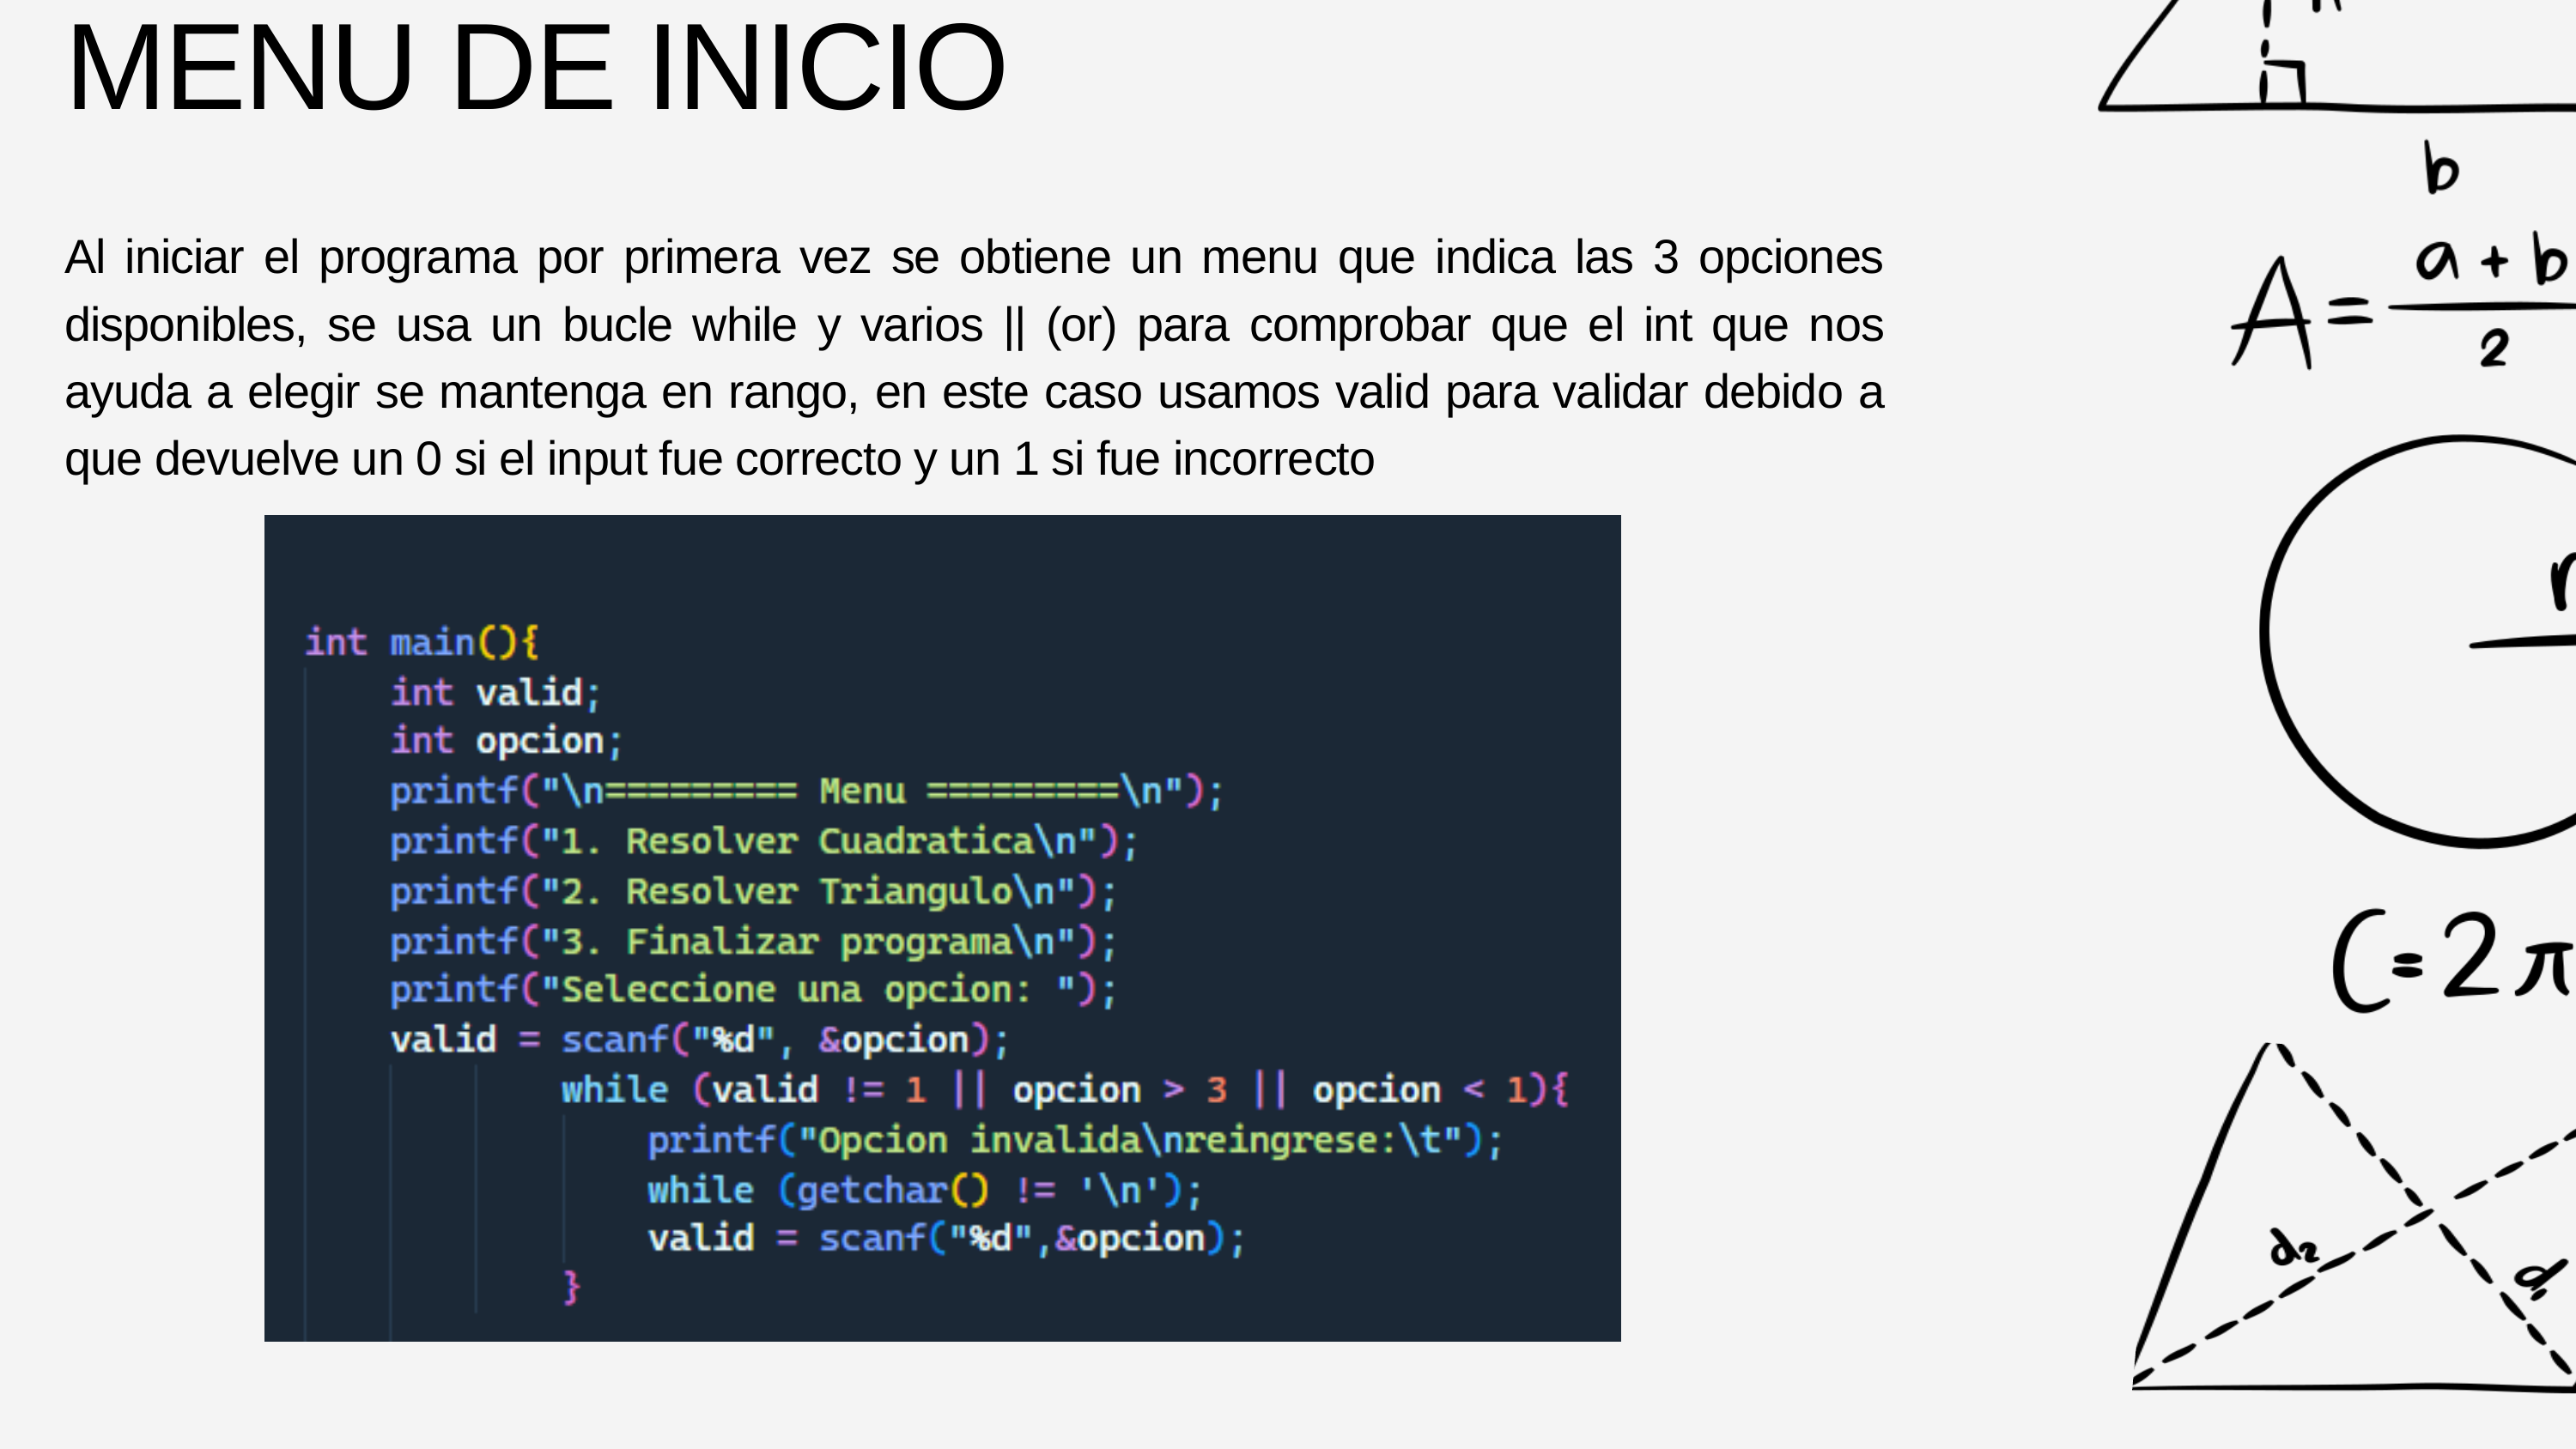

MENU DE INICIO
Al iniciar el programa por primera vez se obtiene un menu que indica las 3 opciones disponibles, se usa un bucle while y varios || (or) para comprobar que el int que nos ayuda a elegir se mantenga en rango, en este caso usamos valid para validar debido a que devuelve un 0 si el input fue correcto y un 1 si fue incorrecto